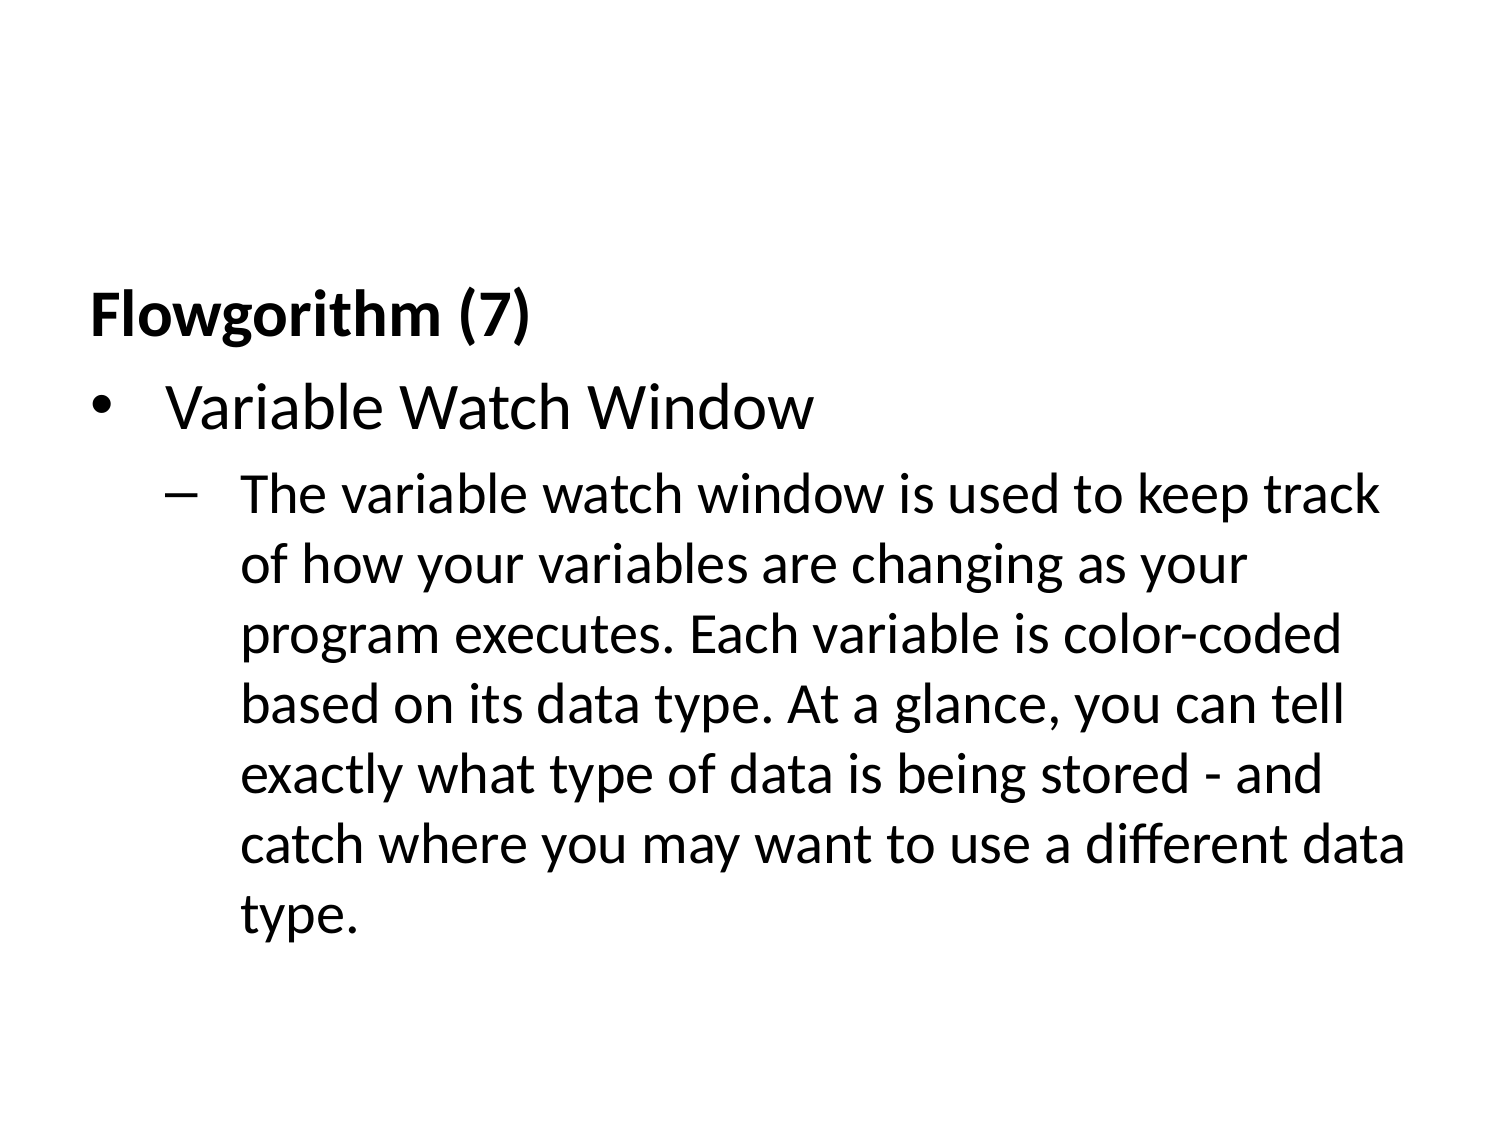

Flowgorithm (7)
Variable Watch Window
The variable watch window is used to keep track of how your variables are changing as your program executes. Each variable is color-coded based on its data type. At a glance, you can tell exactly what type of data is being stored - and catch where you may want to use a different data type.